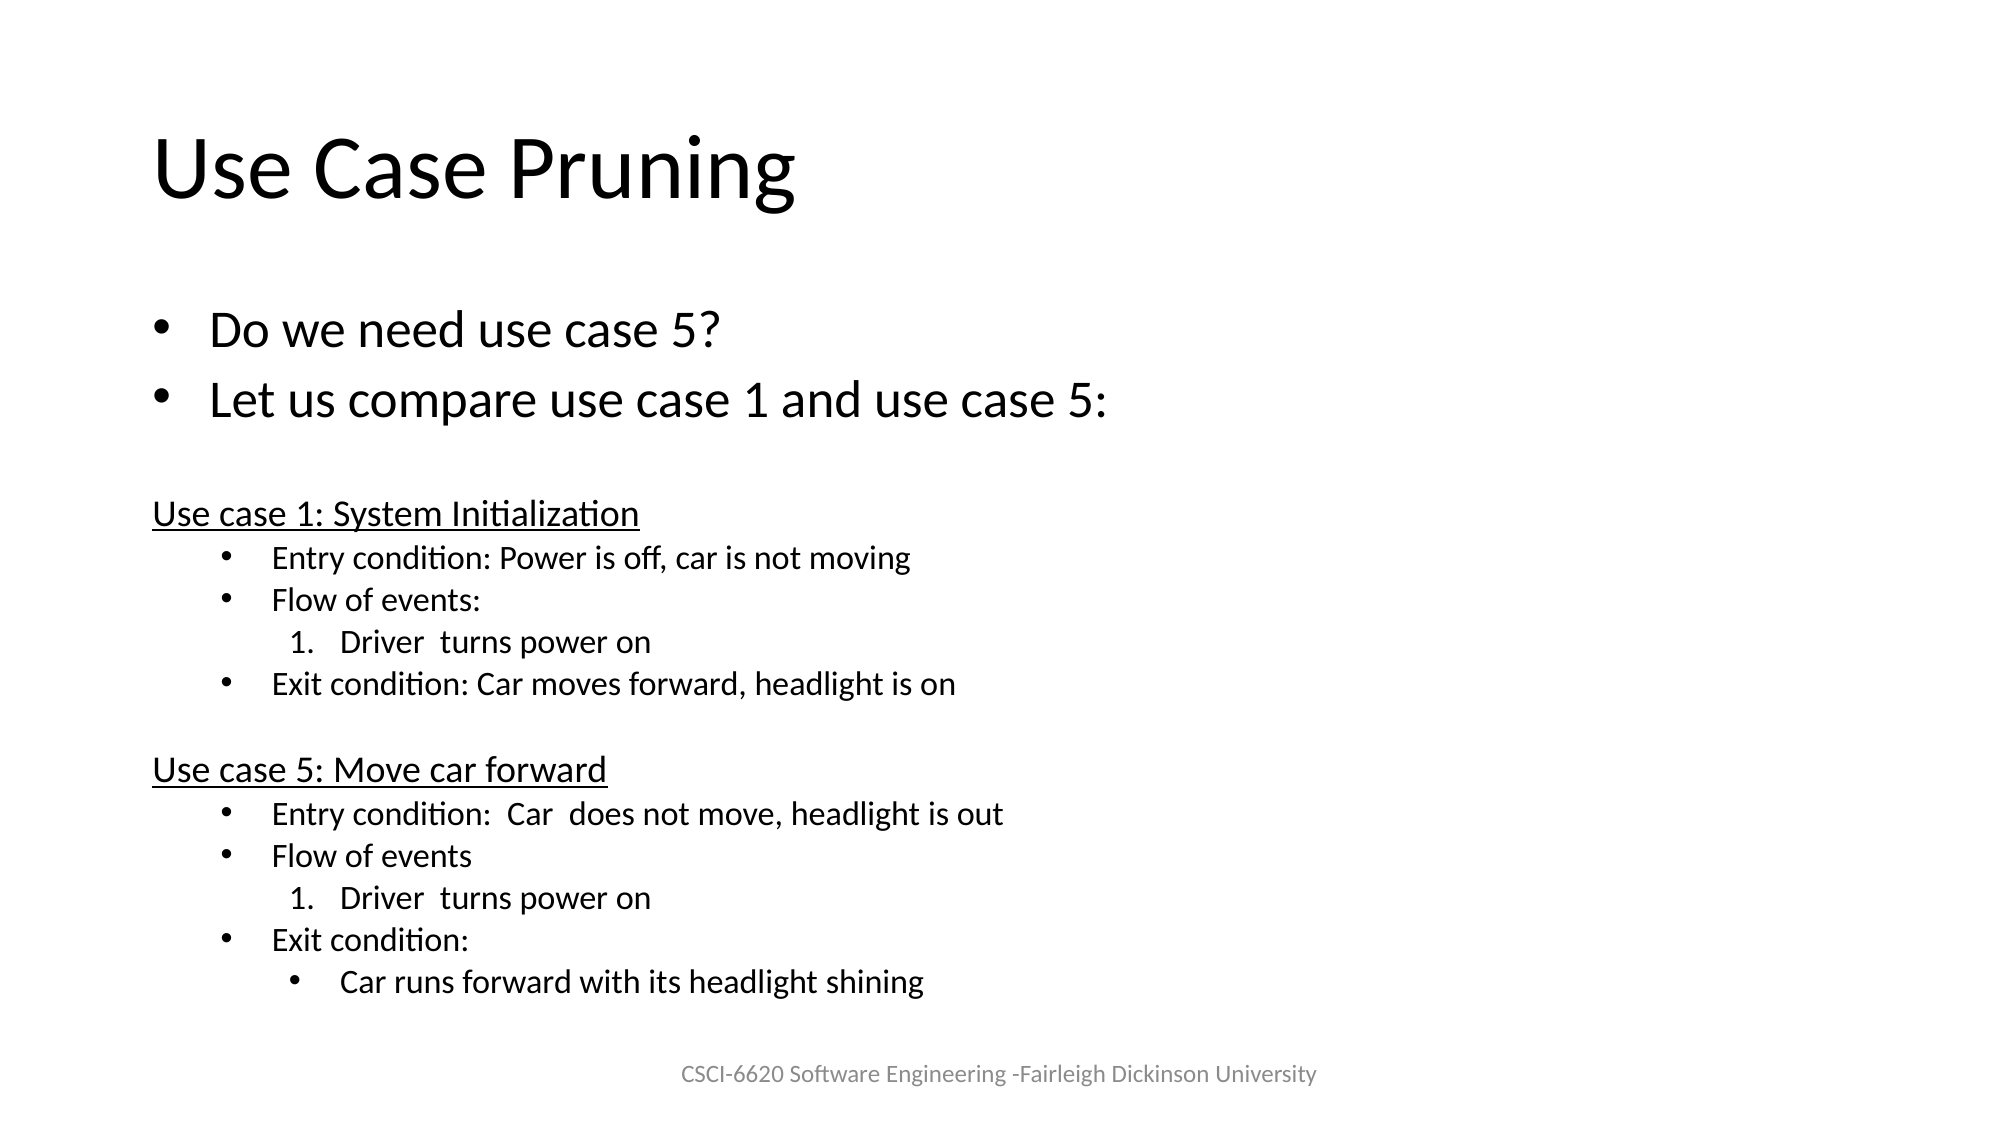

# Use Case Pruning
Do we need use case 5?
Let us compare use case 1 and use case 5:
Use case 1: System Initialization
Entry condition: Power is off, car is not moving
Flow of events:
Driver  turns power on
Exit condition: Car moves forward, headlight is on
Use case 5: Move car forward
Entry condition:  Car  does not move, headlight is out
Flow of events
Driver  turns power on
Exit condition:
Car runs forward with its headlight shining
CSCI-6620 Software Engineering -Fairleigh Dickinson University